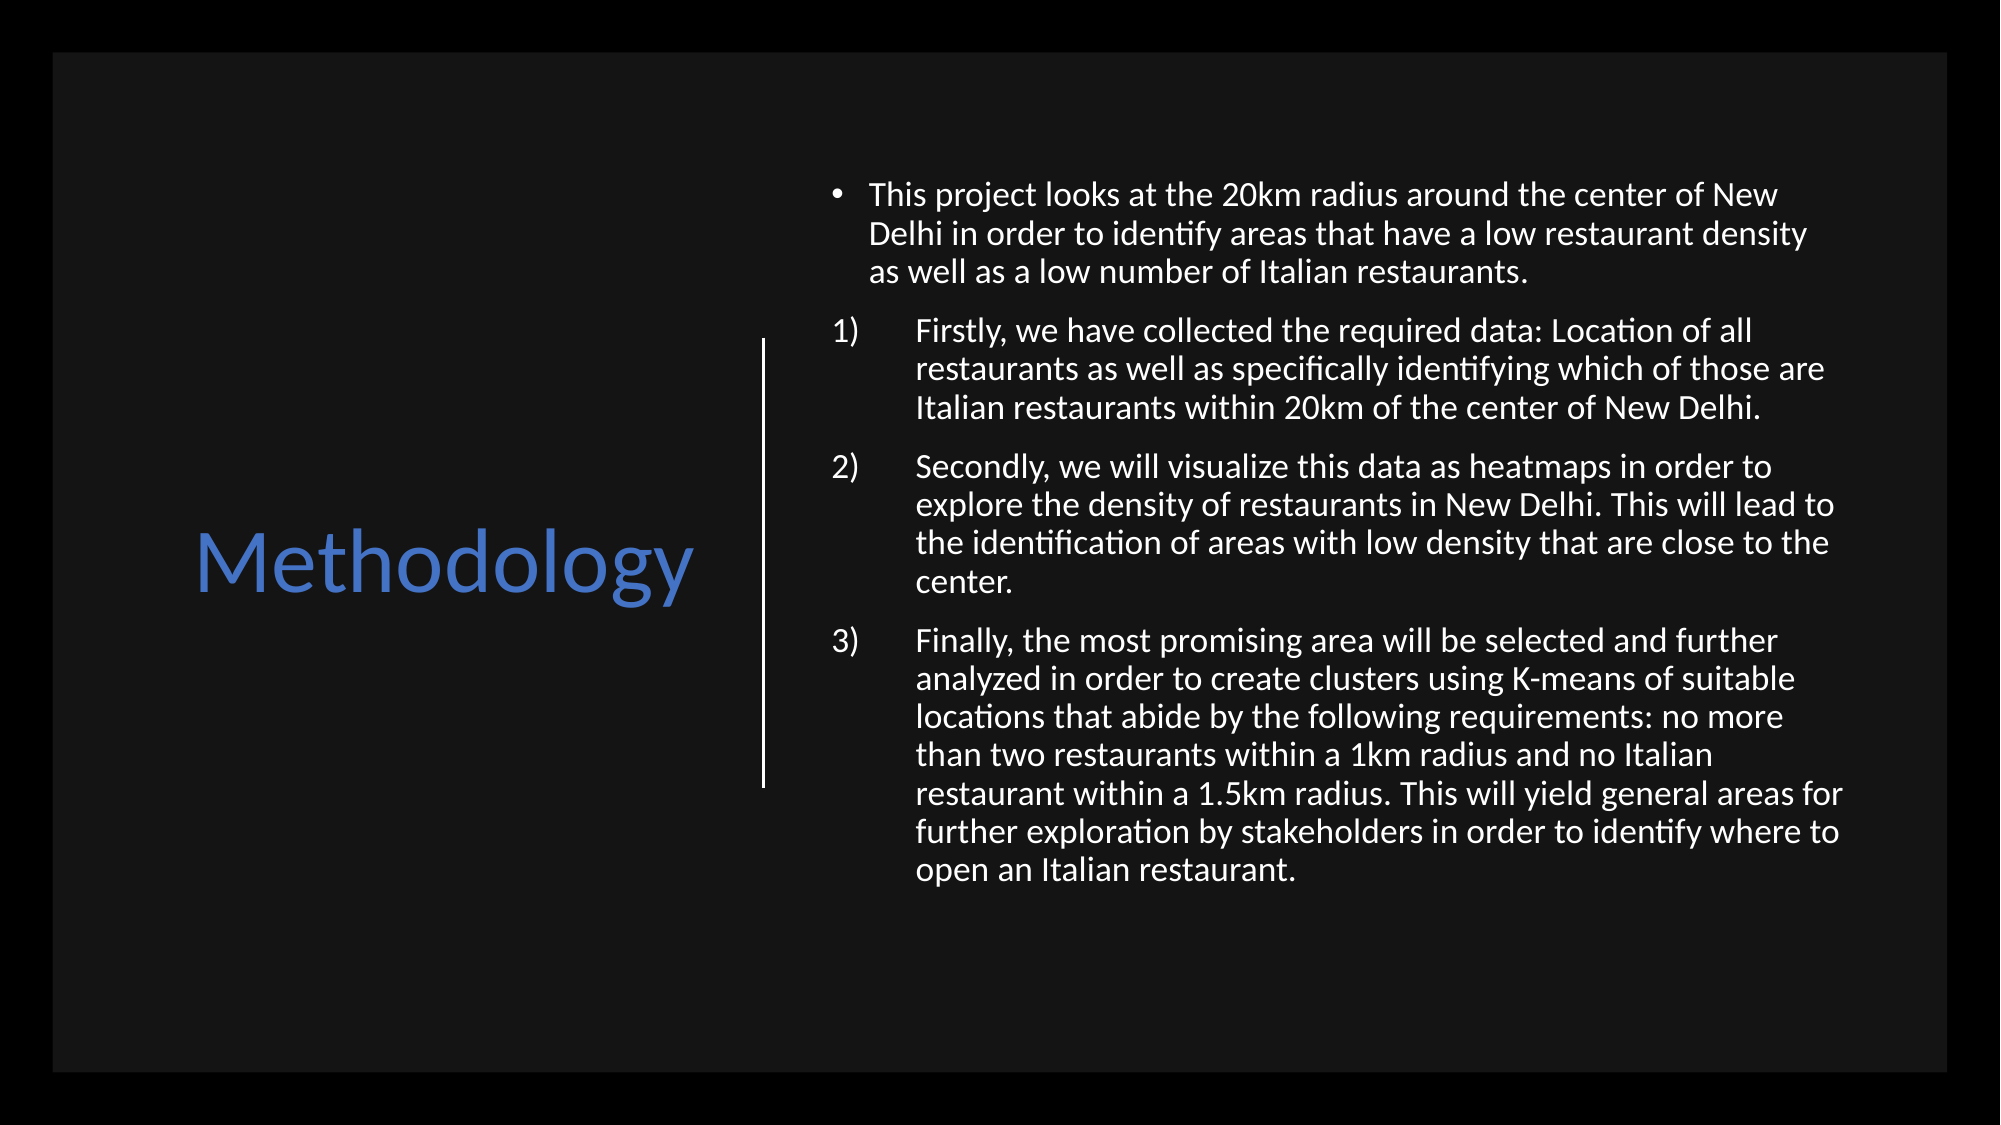

# Methodology
This project looks at the 20km radius around the center of New Delhi in order to identify areas that have a low restaurant density as well as a low number of Italian restaurants.
Firstly, we have collected the required data: Location of all restaurants as well as specifically identifying which of those are Italian restaurants within 20km of the center of New Delhi.
Secondly, we will visualize this data as heatmaps in order to explore the density of restaurants in New Delhi. This will lead to the identification of areas with low density that are close to the center.
Finally, the most promising area will be selected and further analyzed in order to create clusters using K-means of suitable locations that abide by the following requirements: no more than two restaurants within a 1km radius and no Italian restaurant within a 1.5km radius. This will yield general areas for further exploration by stakeholders in order to identify where to open an Italian restaurant.